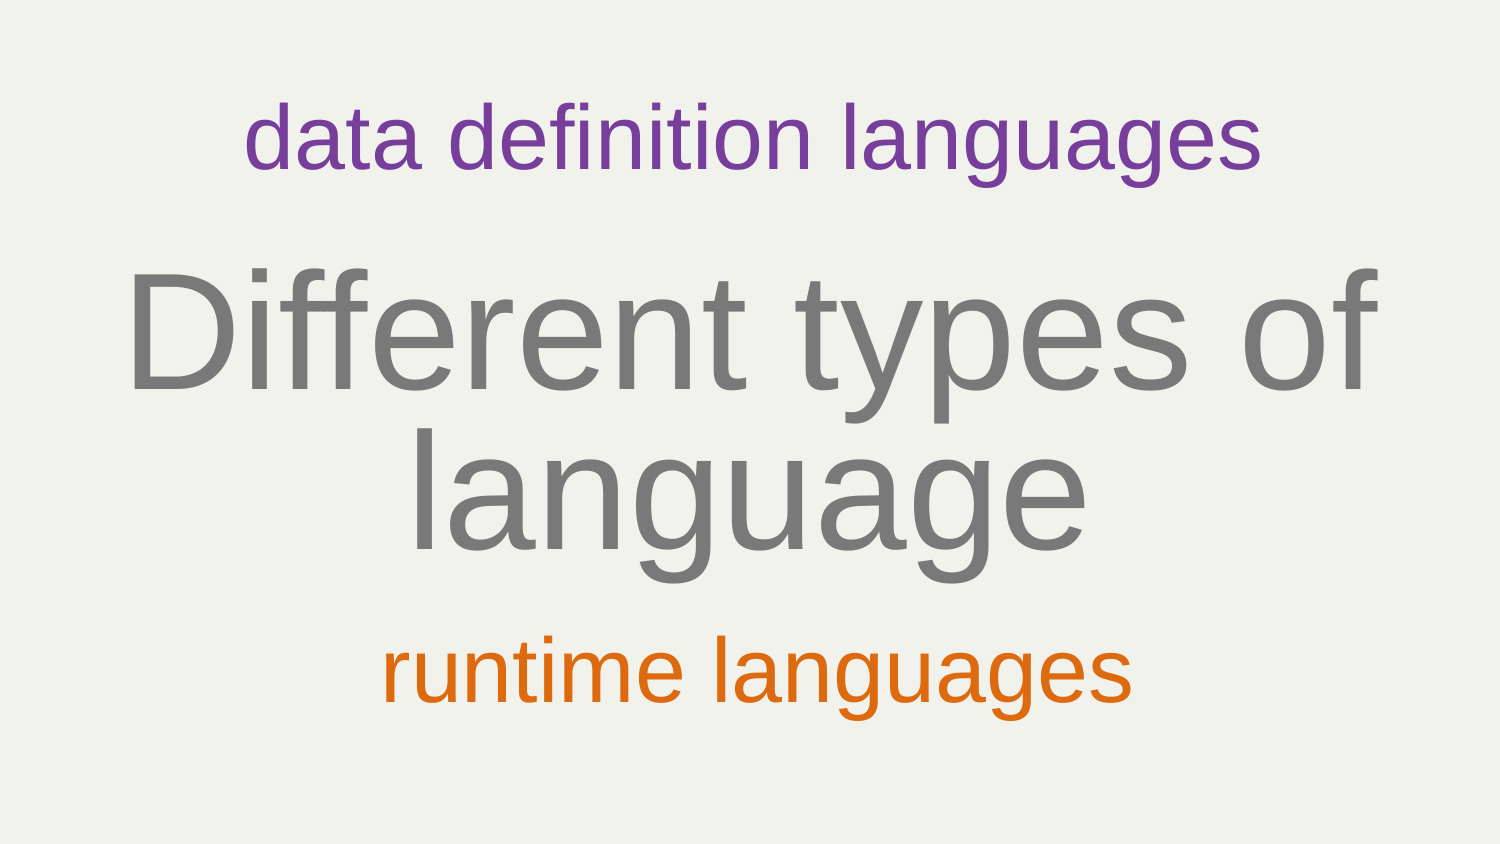

data definition languages
Different types of language
runtime languages